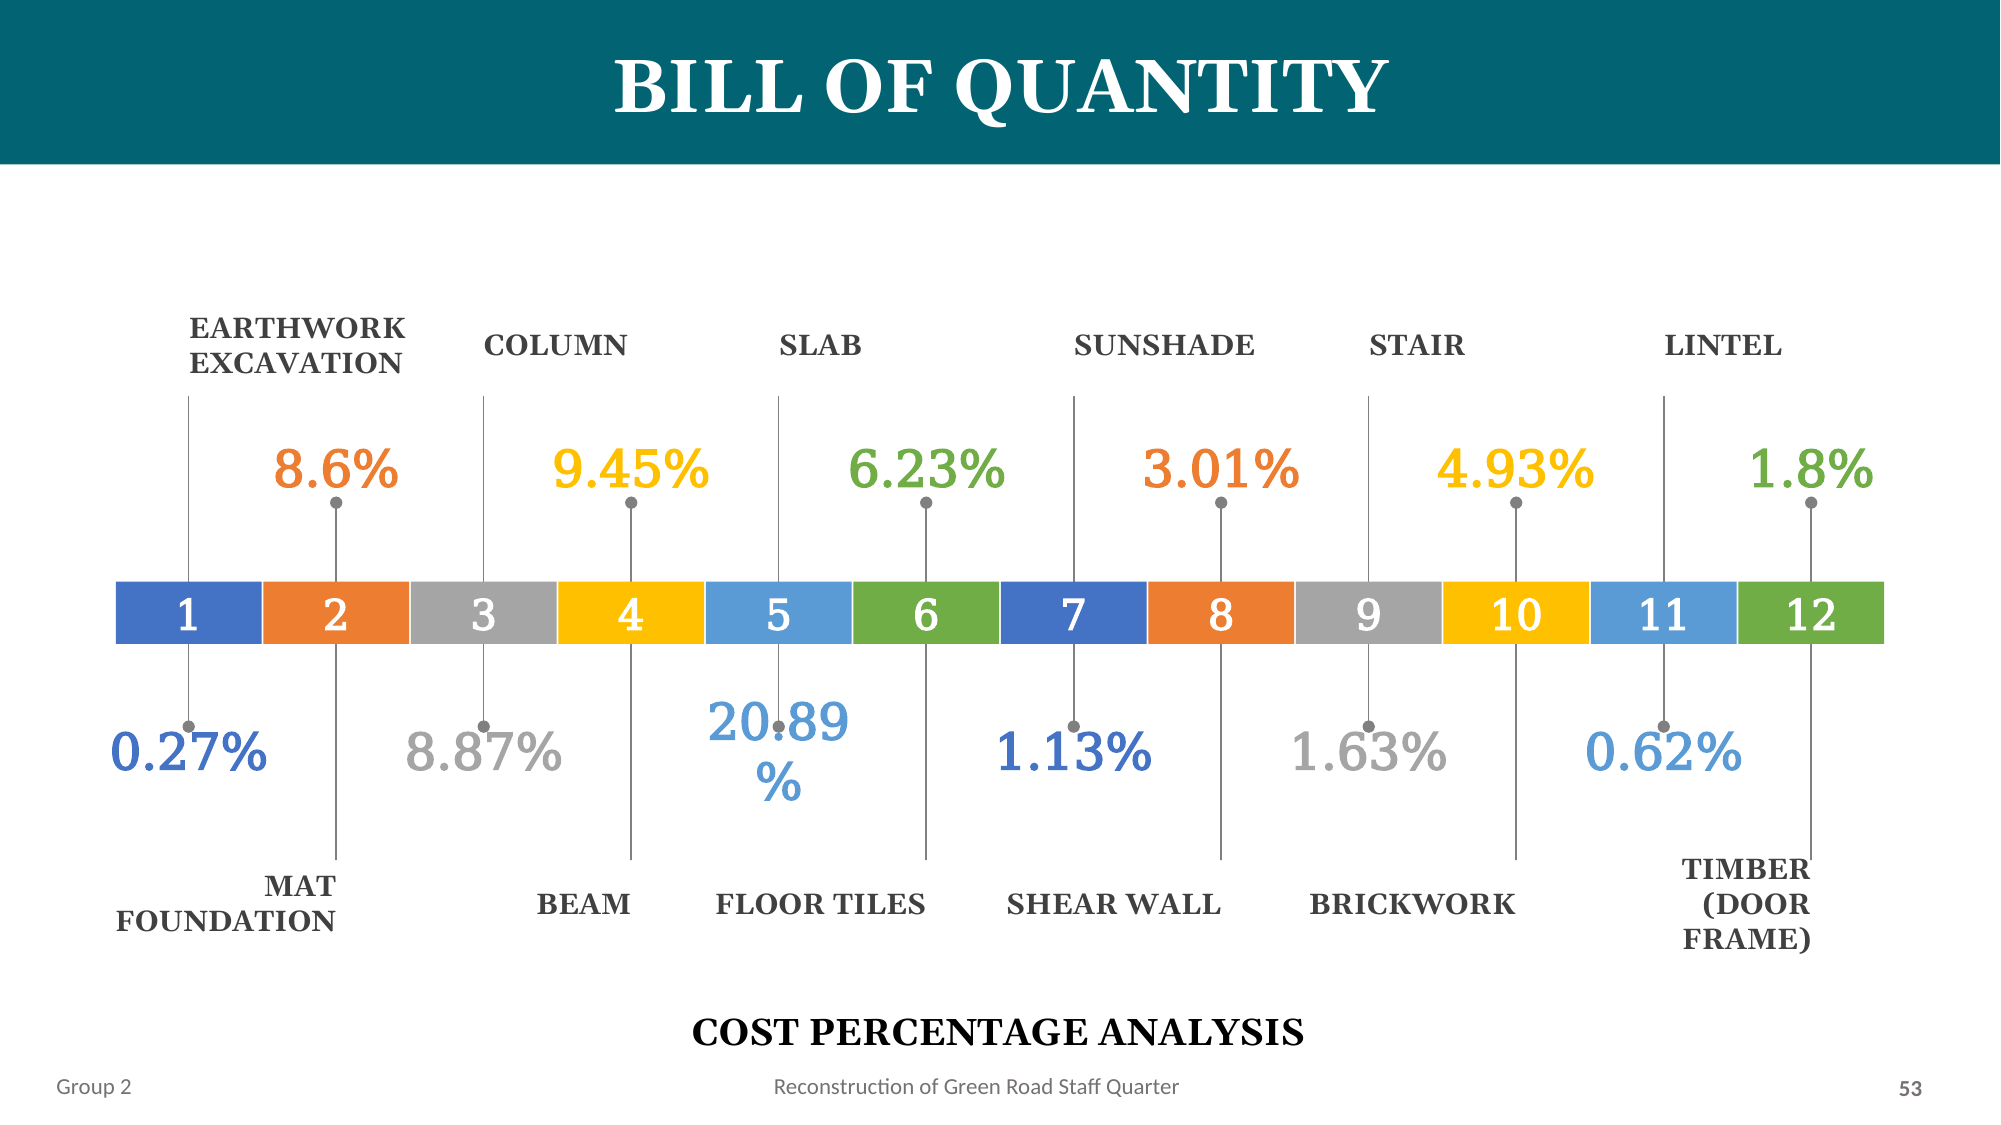

BILL OF QUANTITY
EARTHWORK EXCAVATION
COLUMN
SLAB
SUNSHADE
STAIR
LINTEL
8.6%
9.45%
6.23%
3.01%
4.93%
1.8%
1
2
3
4
5
6
7
8
9
10
11
12
0.27%
8.87%
20.89%
1.13%
1.63%
0.62%
TIMBER (DOOR FRAME)
MAT FOUNDATION
BEAM
FLOOR TILES
SHEAR WALL
BRICKWORK
COST PERCENTAGE ANALYSIS
Group 2
Reconstruction of Green Road Staff Quarter
53